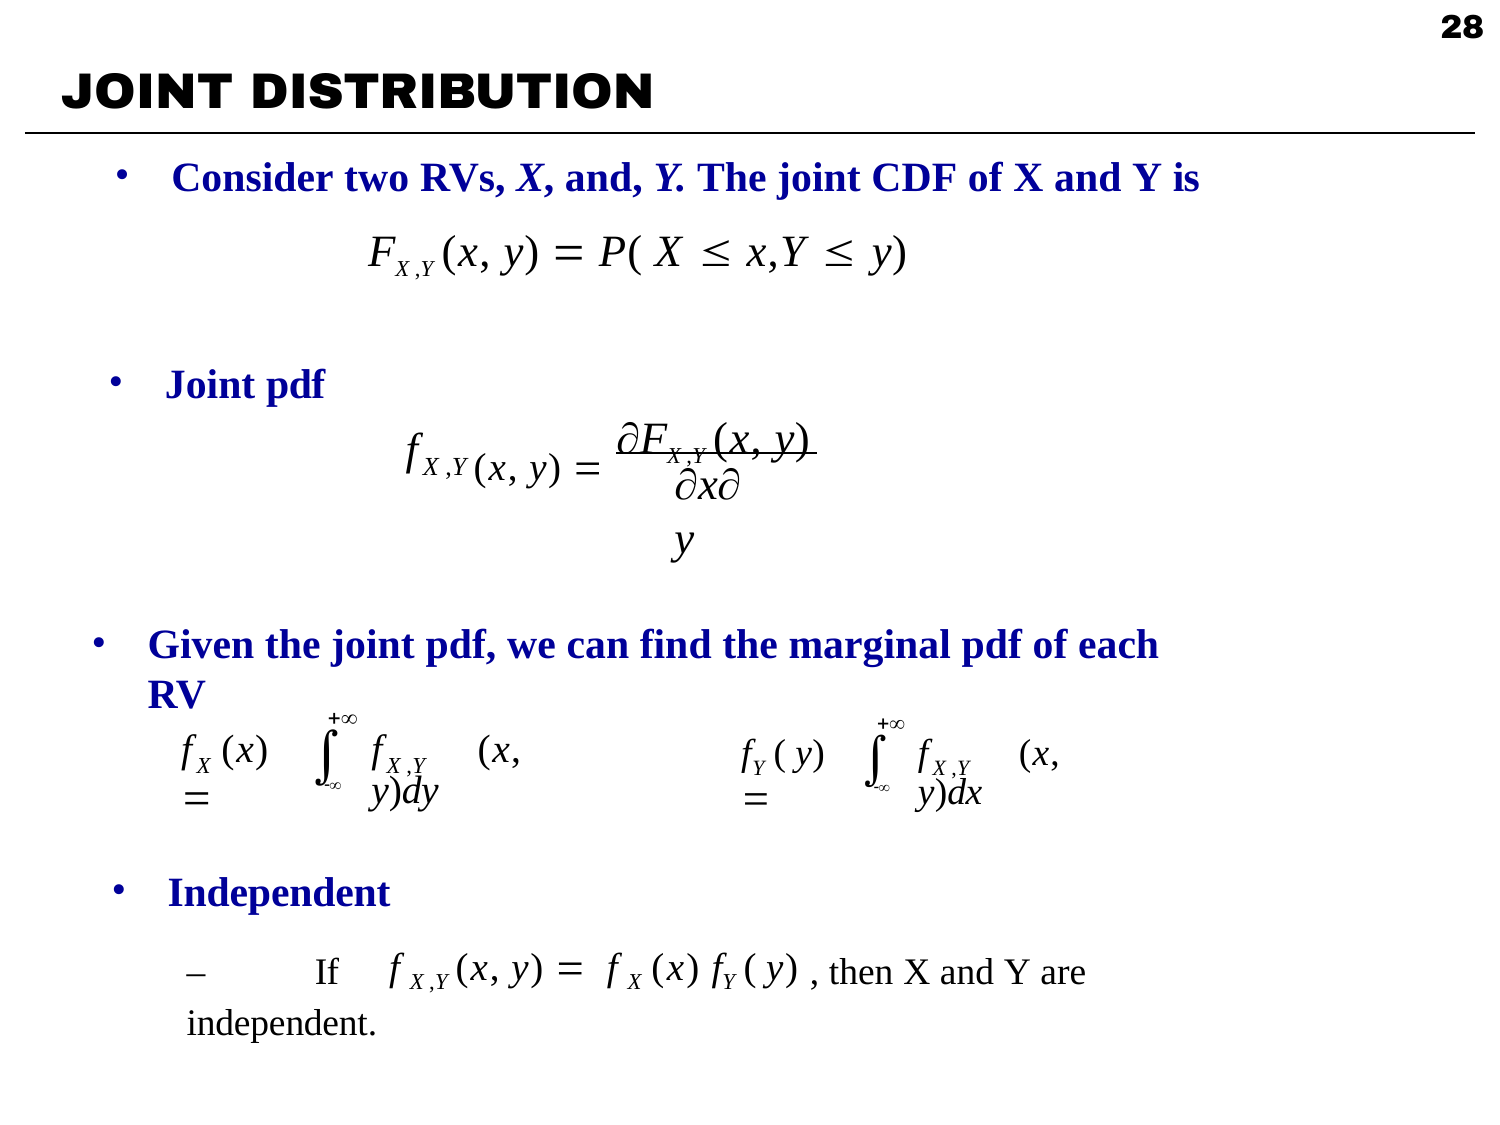

28
JOINT DISTRIBUTION
Consider two RVs, X, and, Y. The joint CDF of X and Y is
FX ,Y (x, y) = P( X ≤ x,Y ≤ y)

Joint pdf
(x, y) = ∂FX ,Y (x, y)
f
X ,Y
∂x∂y

Given the joint pdf, we can find the marginal pdf of each RV
+∞
f	(x, y)dy
+∞
f	(x, y)dx
∫
∫
f	(x) =
f  ( y) =
X
X ,Y
Y
X ,Y
−∞
−∞
Independent
–	If	f X ,Y (x, y) = f X (x) fY ( y) , then X and Y are independent.